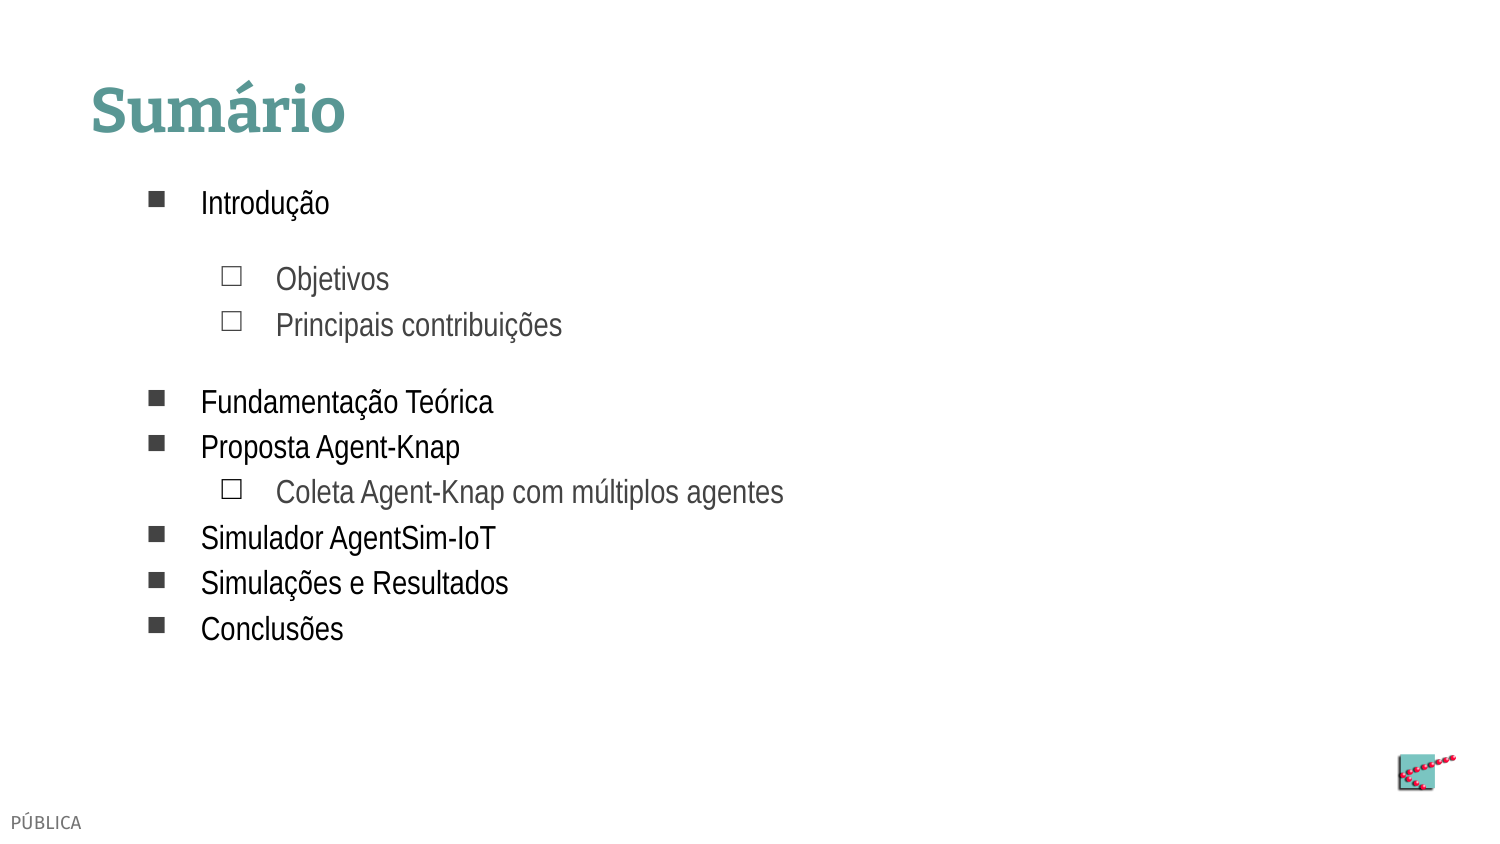

# Sumário
Introdução

Objetivos
Principais contribuições

Fundamentação Teórica
Proposta Agent-Knap
Coleta Agent-Knap com múltiplos agentes
Simulador AgentSim-IoT
Simulações e Resultados
Conclusões